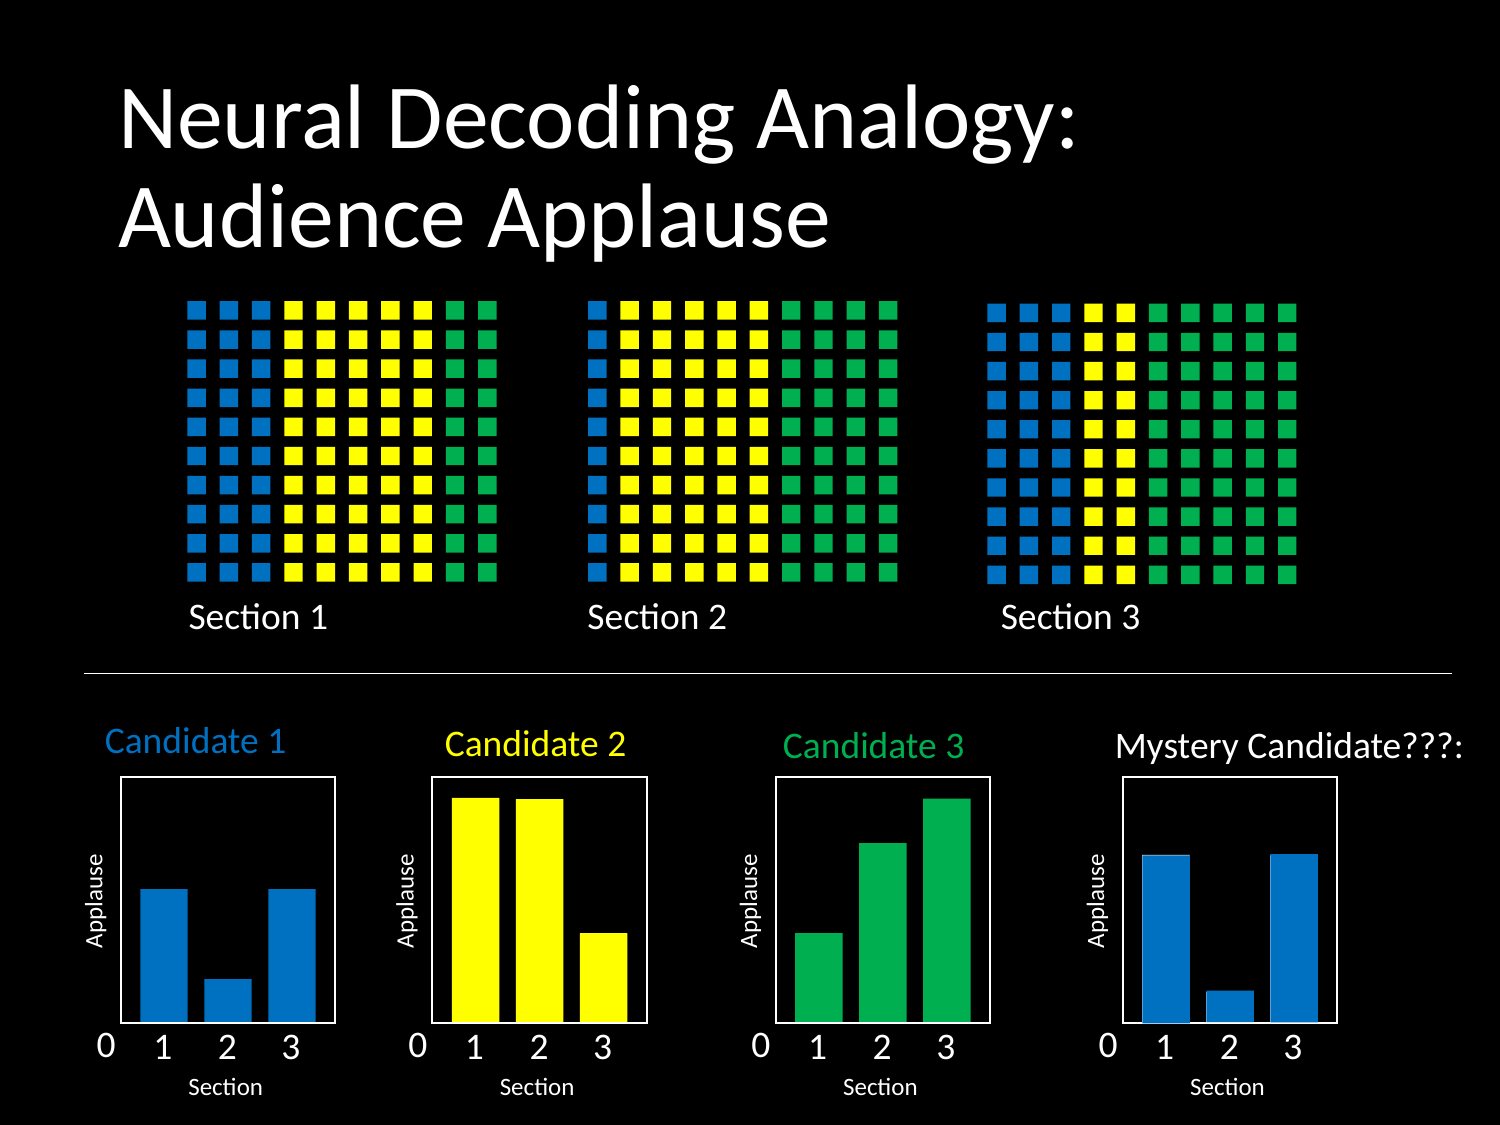

# Neural Decoding Analogy: Audience Applause

Section 1

Section 2

Section 3
Candidate 1
Candidate 2
Candidate 3
Mystery Candidate???:

Applause
0
1
2
3
Section

Applause
0
1
2
3
Section

0
1
2
3
Section
Applause

Applause
0
1
2
3
Section